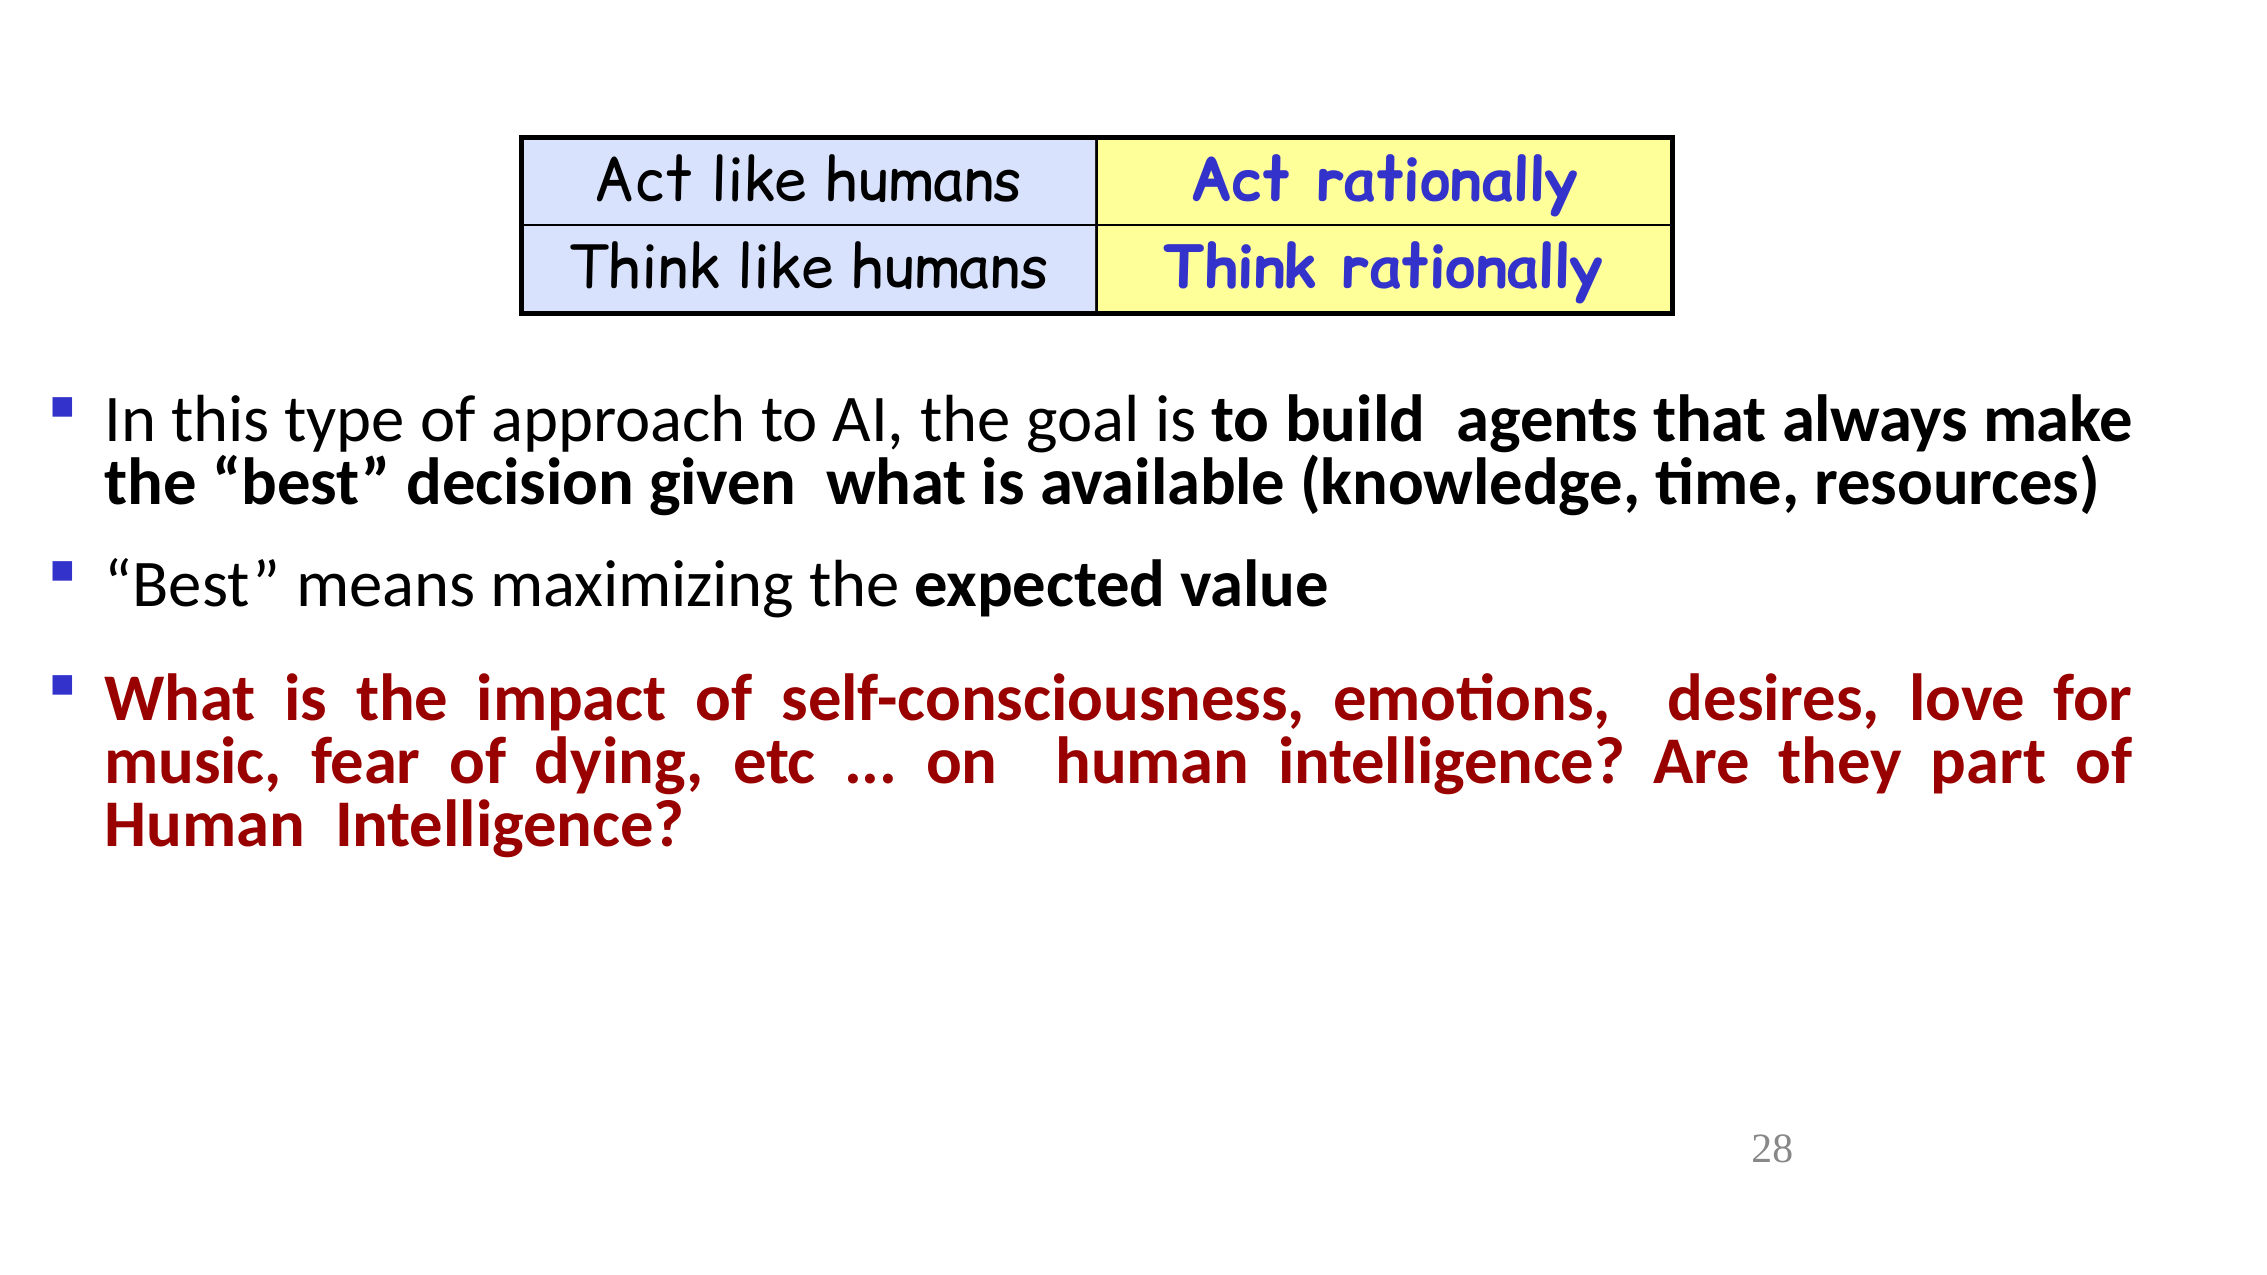

# Act like humans  Think like humans
Act rationally  Think rationally

In this type of approach to AI, the goal is to build  agents that always make the “best” decision given  what is available (knowledge, time, resources)
“Best” means maximizing the expected value
What is the impact of self-consciousness, emotions,  desires, love for music, fear of dying, etc ... on  human intelligence? Are they part of Human  Intelligence?
28